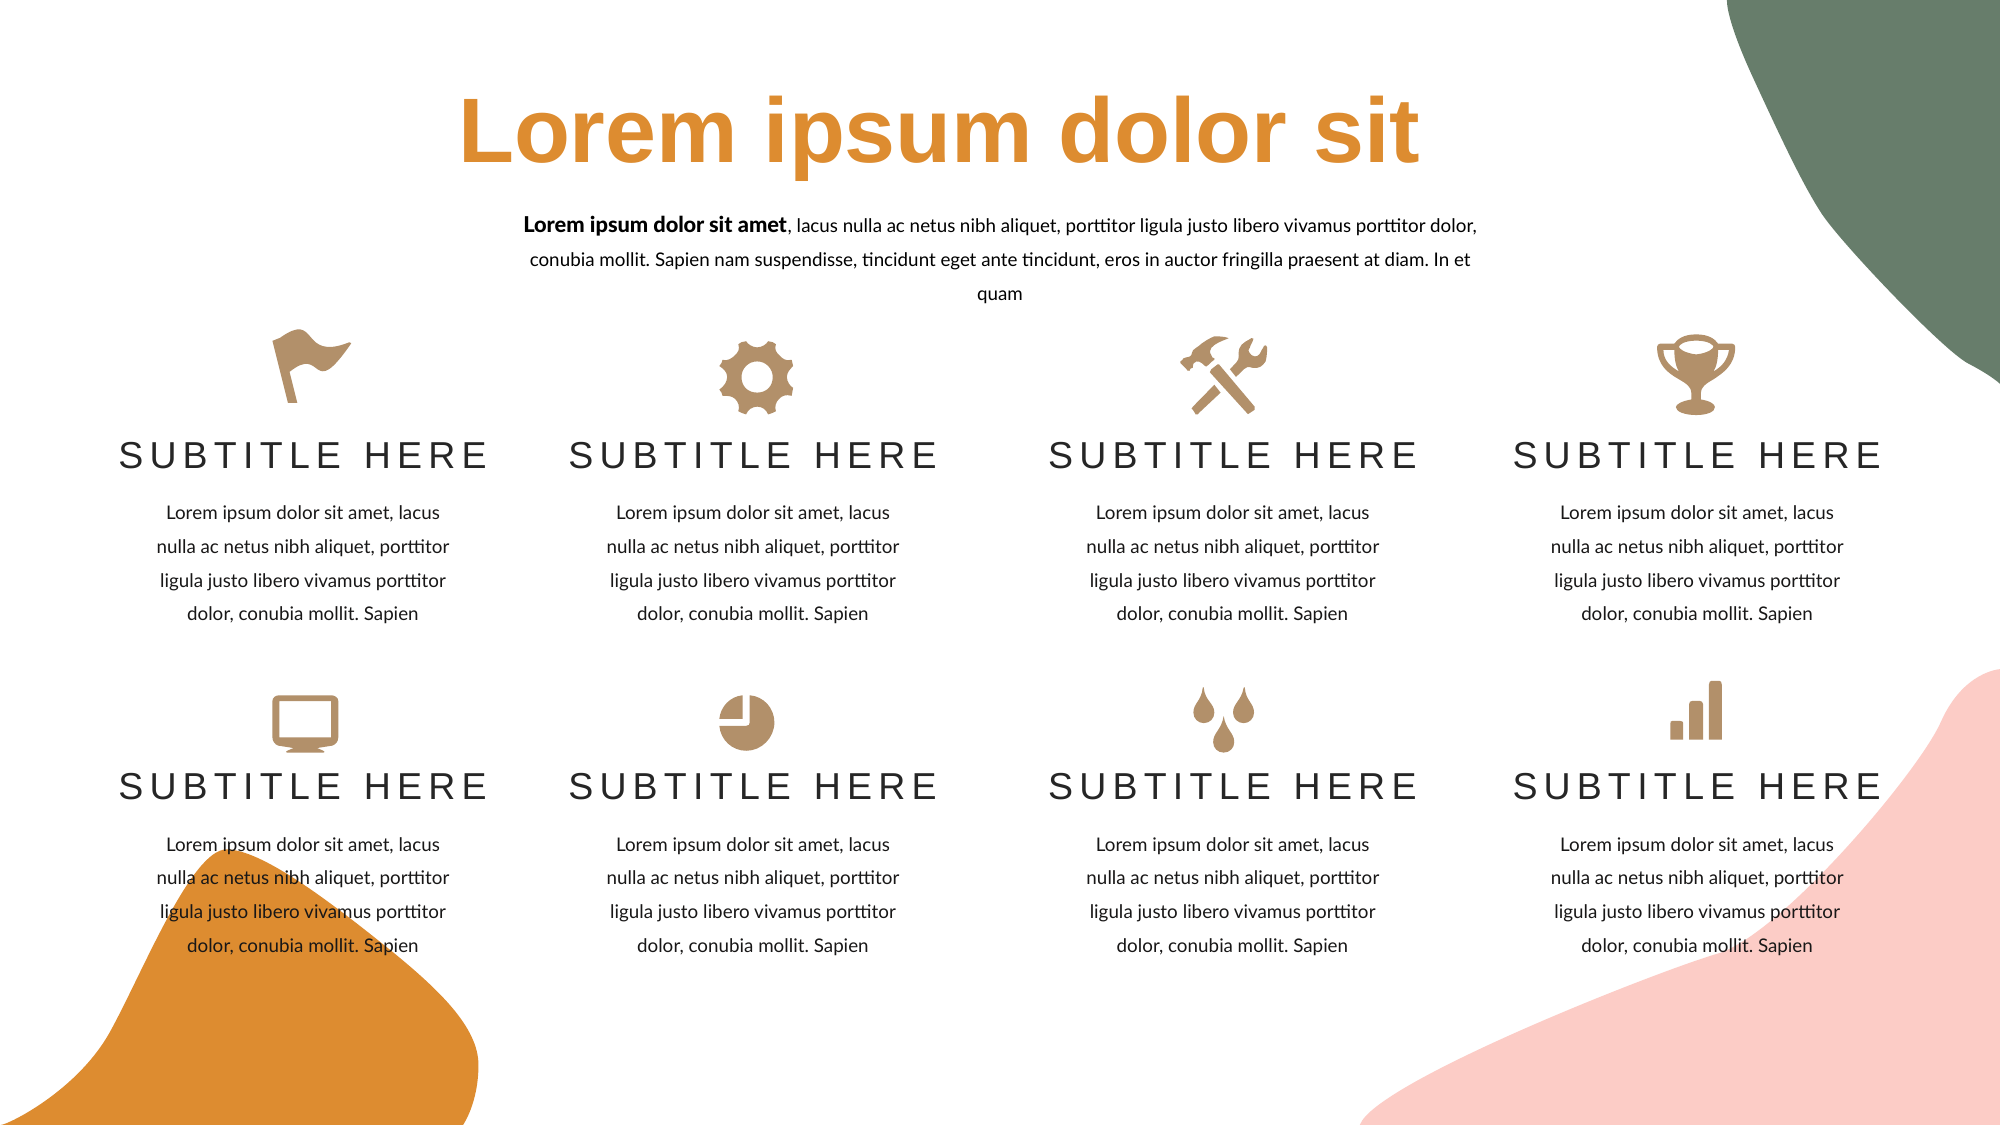

Lorem ipsum dolor sit
Lorem ipsum dolor sit amet, lacus nulla ac netus nibh aliquet, porttitor ligula justo libero vivamus porttitor dolor, conubia mollit. Sapien nam suspendisse, tincidunt eget ante tincidunt, eros in auctor fringilla praesent at diam. In et quam

SUBTITLE HERE
SUBTITLE HERE
SUBTITLE HERE
SUBTITLE HERE
Lorem ipsum dolor sit amet, lacus nulla ac netus nibh aliquet, porttitor ligula justo libero vivamus porttitor dolor, conubia mollit. Sapien
Lorem ipsum dolor sit amet, lacus nulla ac netus nibh aliquet, porttitor ligula justo libero vivamus porttitor dolor, conubia mollit. Sapien
Lorem ipsum dolor sit amet, lacus nulla ac netus nibh aliquet, porttitor ligula justo libero vivamus porttitor dolor, conubia mollit. Sapien
Lorem ipsum dolor sit amet, lacus nulla ac netus nibh aliquet, porttitor ligula justo libero vivamus porttitor dolor, conubia mollit. Sapien

SUBTITLE HERE
SUBTITLE HERE
SUBTITLE HERE
SUBTITLE HERE
Lorem ipsum dolor sit amet, lacus nulla ac netus nibh aliquet, porttitor ligula justo libero vivamus porttitor dolor, conubia mollit. Sapien
Lorem ipsum dolor sit amet, lacus nulla ac netus nibh aliquet, porttitor ligula justo libero vivamus porttitor dolor, conubia mollit. Sapien
Lorem ipsum dolor sit amet, lacus nulla ac netus nibh aliquet, porttitor ligula justo libero vivamus porttitor dolor, conubia mollit. Sapien
Lorem ipsum dolor sit amet, lacus nulla ac netus nibh aliquet, porttitor ligula justo libero vivamus porttitor dolor, conubia mollit. Sapien